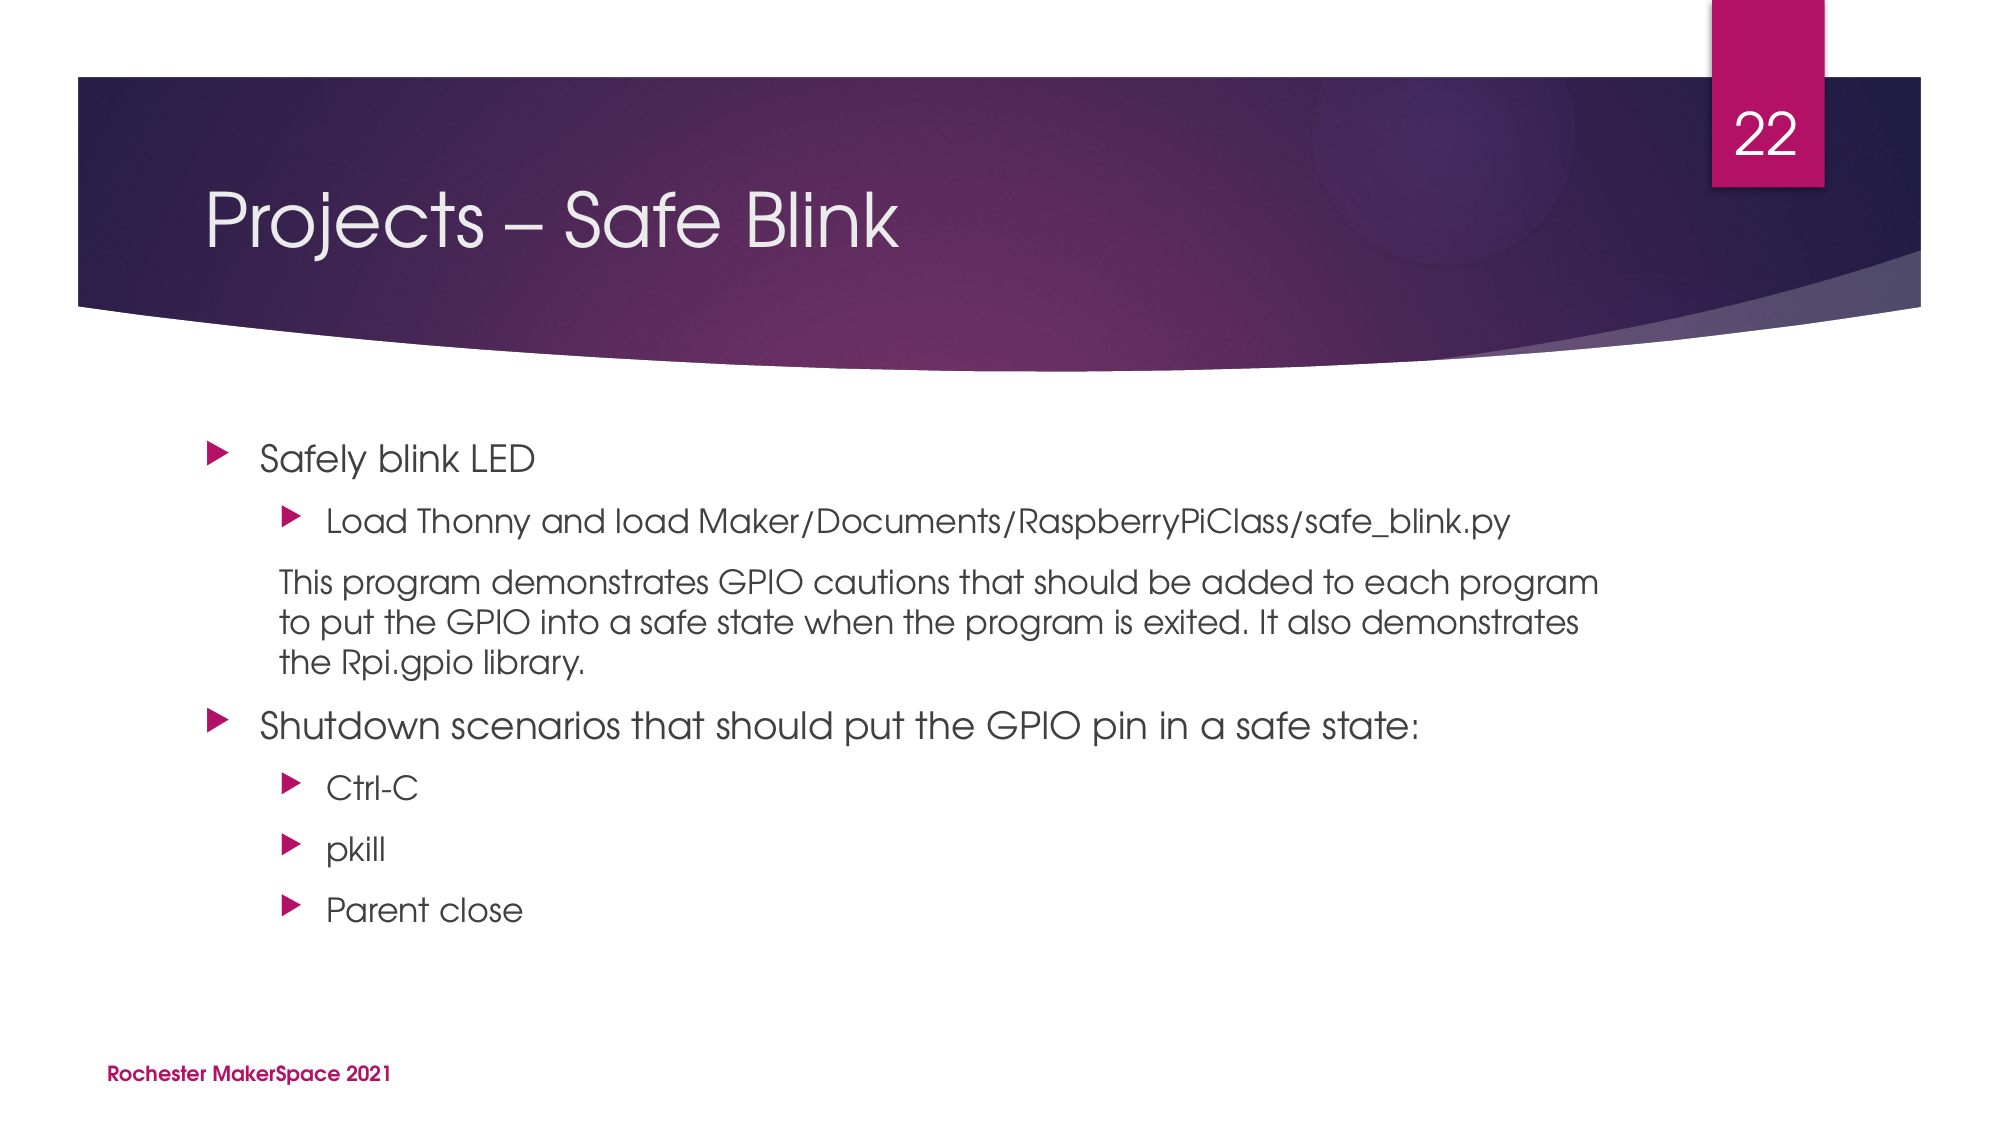

22
# Projects – Safe Blink
Safely blink LED
Load Thonny and load Maker/Documents/RaspberryPiClass/safe_blink.py
This program demonstrates GPIO cautions that should be added to each program to put the GPIO into a safe state when the program is exited. It also demonstrates the Rpi.gpio library.
Shutdown scenarios that should put the GPIO pin in a safe state:
Ctrl-C
pkill
Parent close
Rochester MakerSpace 2021